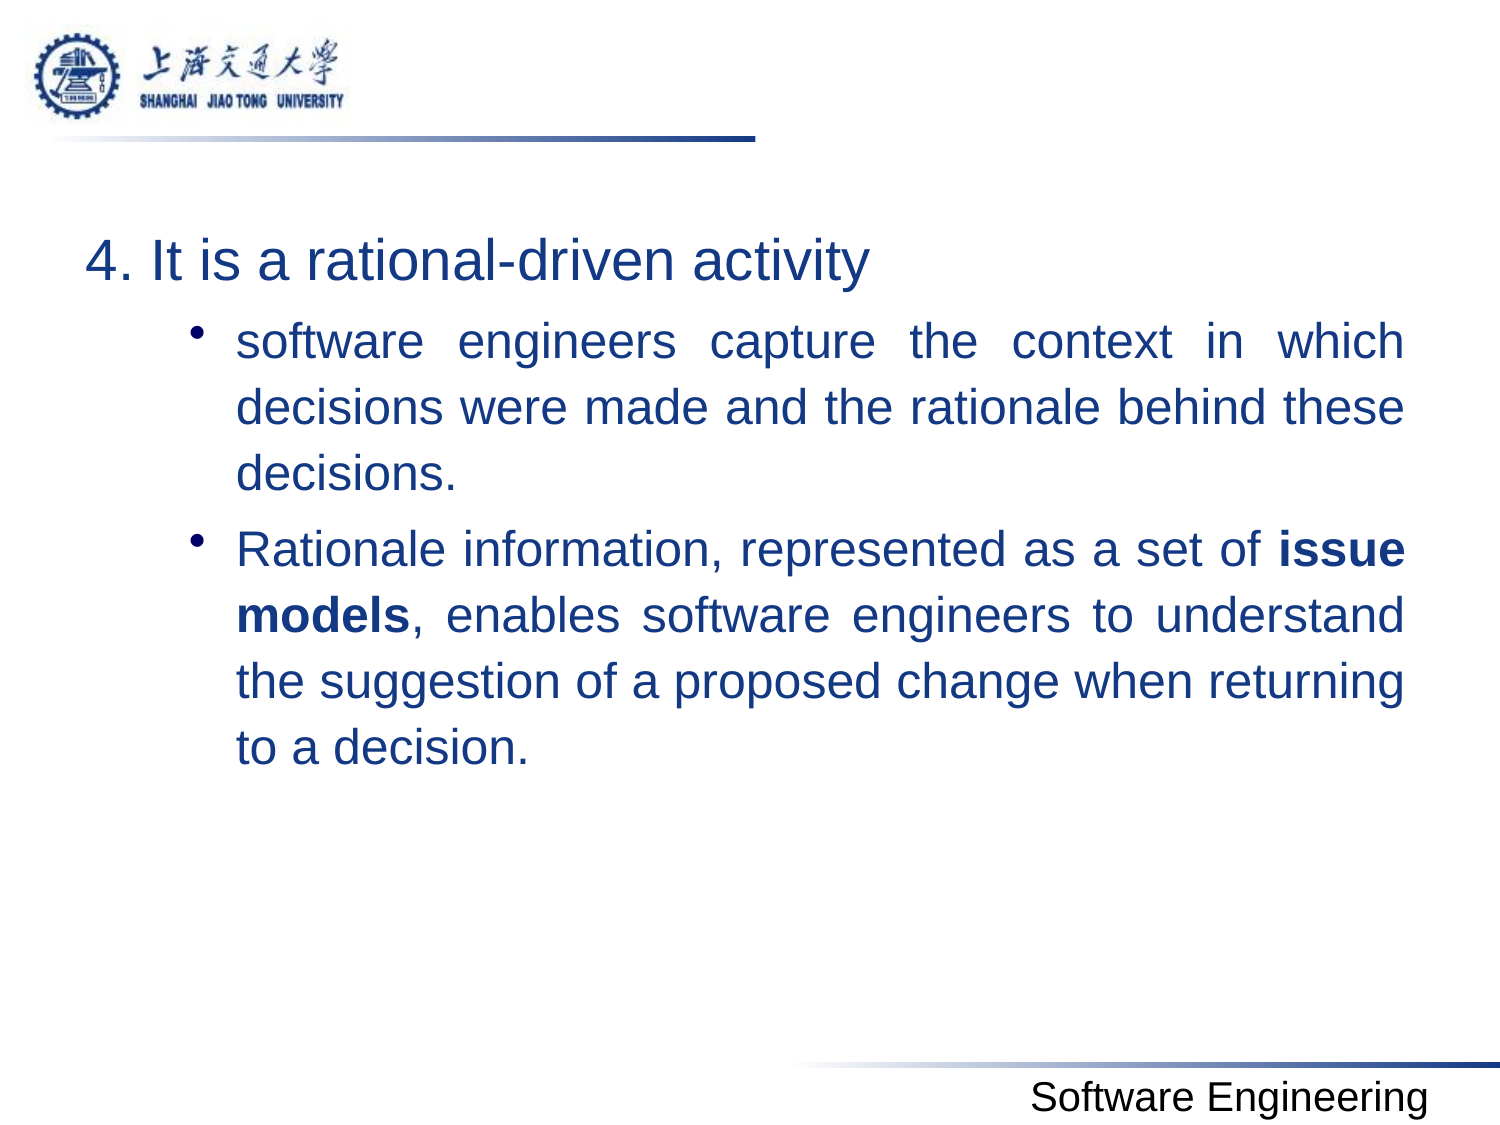

#
4. It is a rational-driven activity
software engineers capture the context in which decisions were made and the rationale behind these decisions.
Rationale information, represented as a set of issue models, enables software engineers to understand the suggestion of a proposed change when returning to a decision.